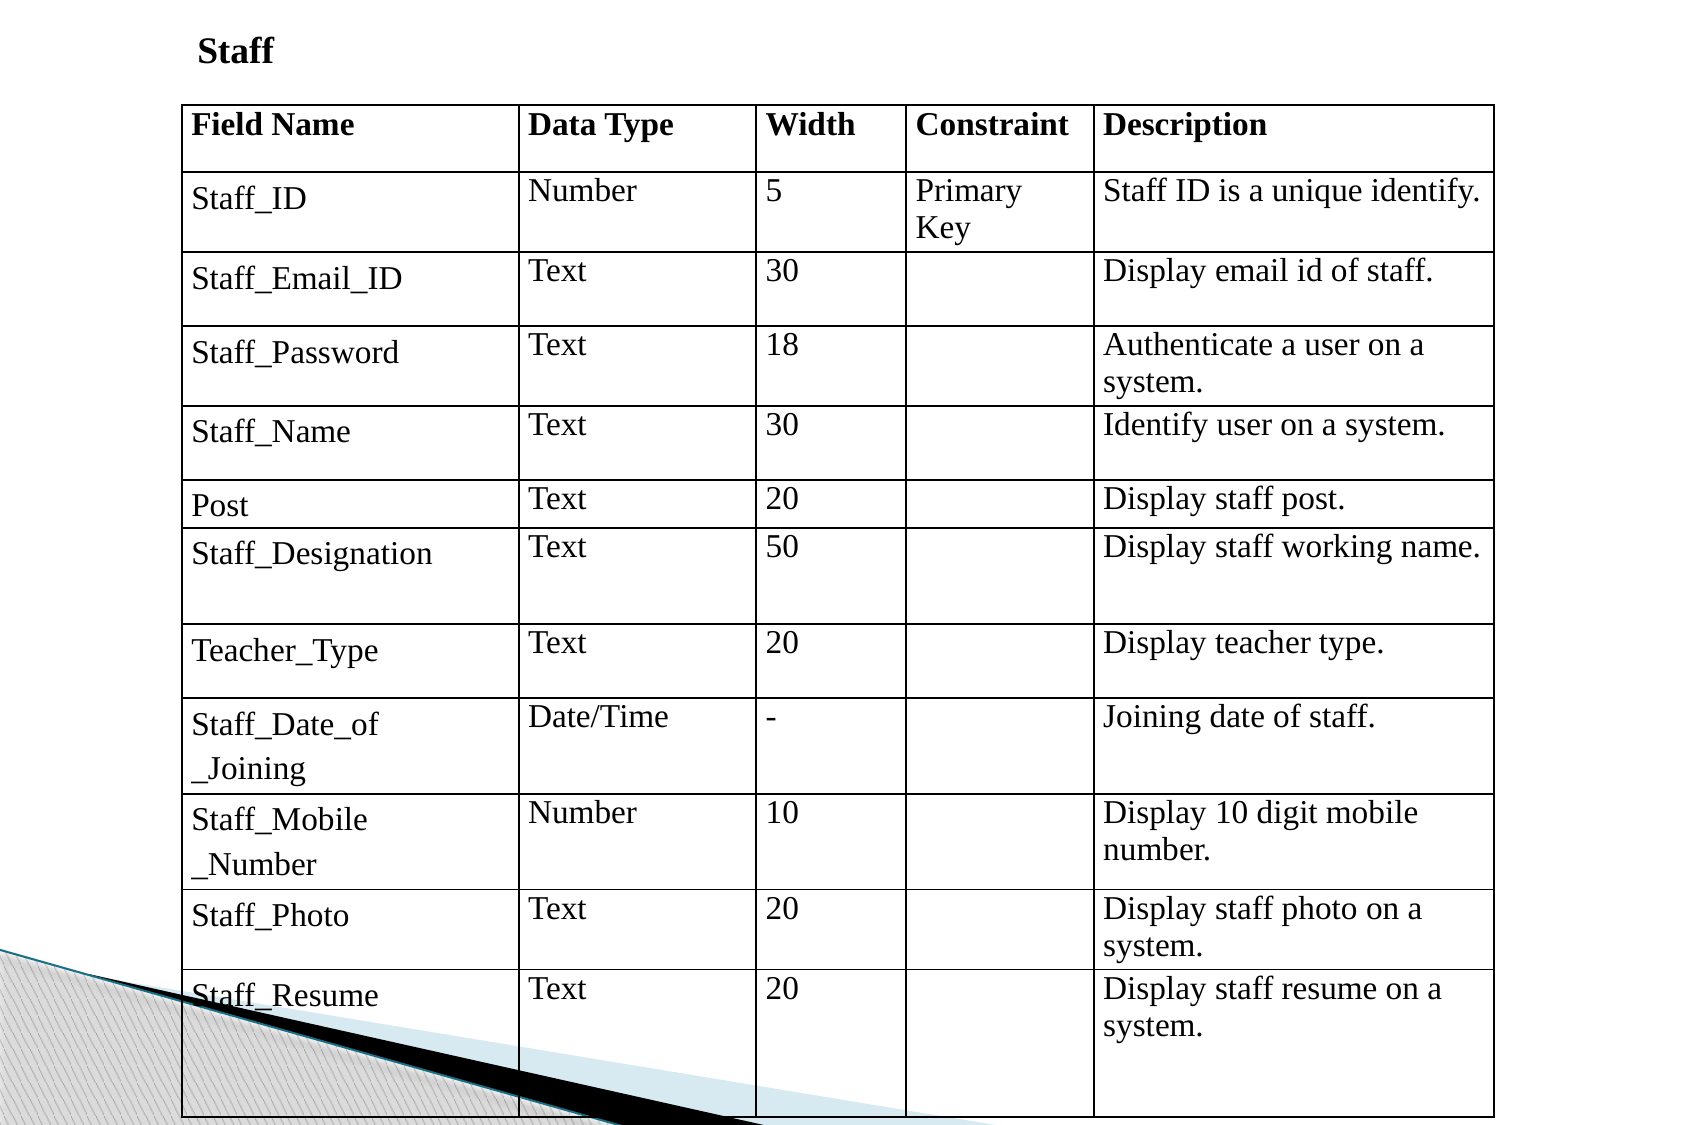

Staff
| Field Name | Data Type | Width | Constraint | Description |
| --- | --- | --- | --- | --- |
| Staff\_ID | Number | 5 | Primary Key | Staff ID is a unique identify. |
| Staff\_Email\_ID | Text | 30 |  | Display email id of staff. |
| Staff\_Password | Text | 18 |  | Authenticate a user on a system. |
| Staff\_Name | Text | 30 |  | Identify user on a system. |
| Post | Text | 20 |  | Display staff post. |
| Staff\_Designation | Text | 50 |  | Display staff working name. |
| Teacher\_Type | Text | 20 |  | Display teacher type. |
| Staff\_Date\_of \_Joining | Date/Time | - |  | Joining date of staff. |
| Staff\_Mobile \_Number | Number | 10 |  | Display 10 digit mobile number. |
| Staff\_Photo | Text | 20 |  | Display staff photo on a system. |
| Staff\_Resume | Text | 20 |  | Display staff resume on a system. |